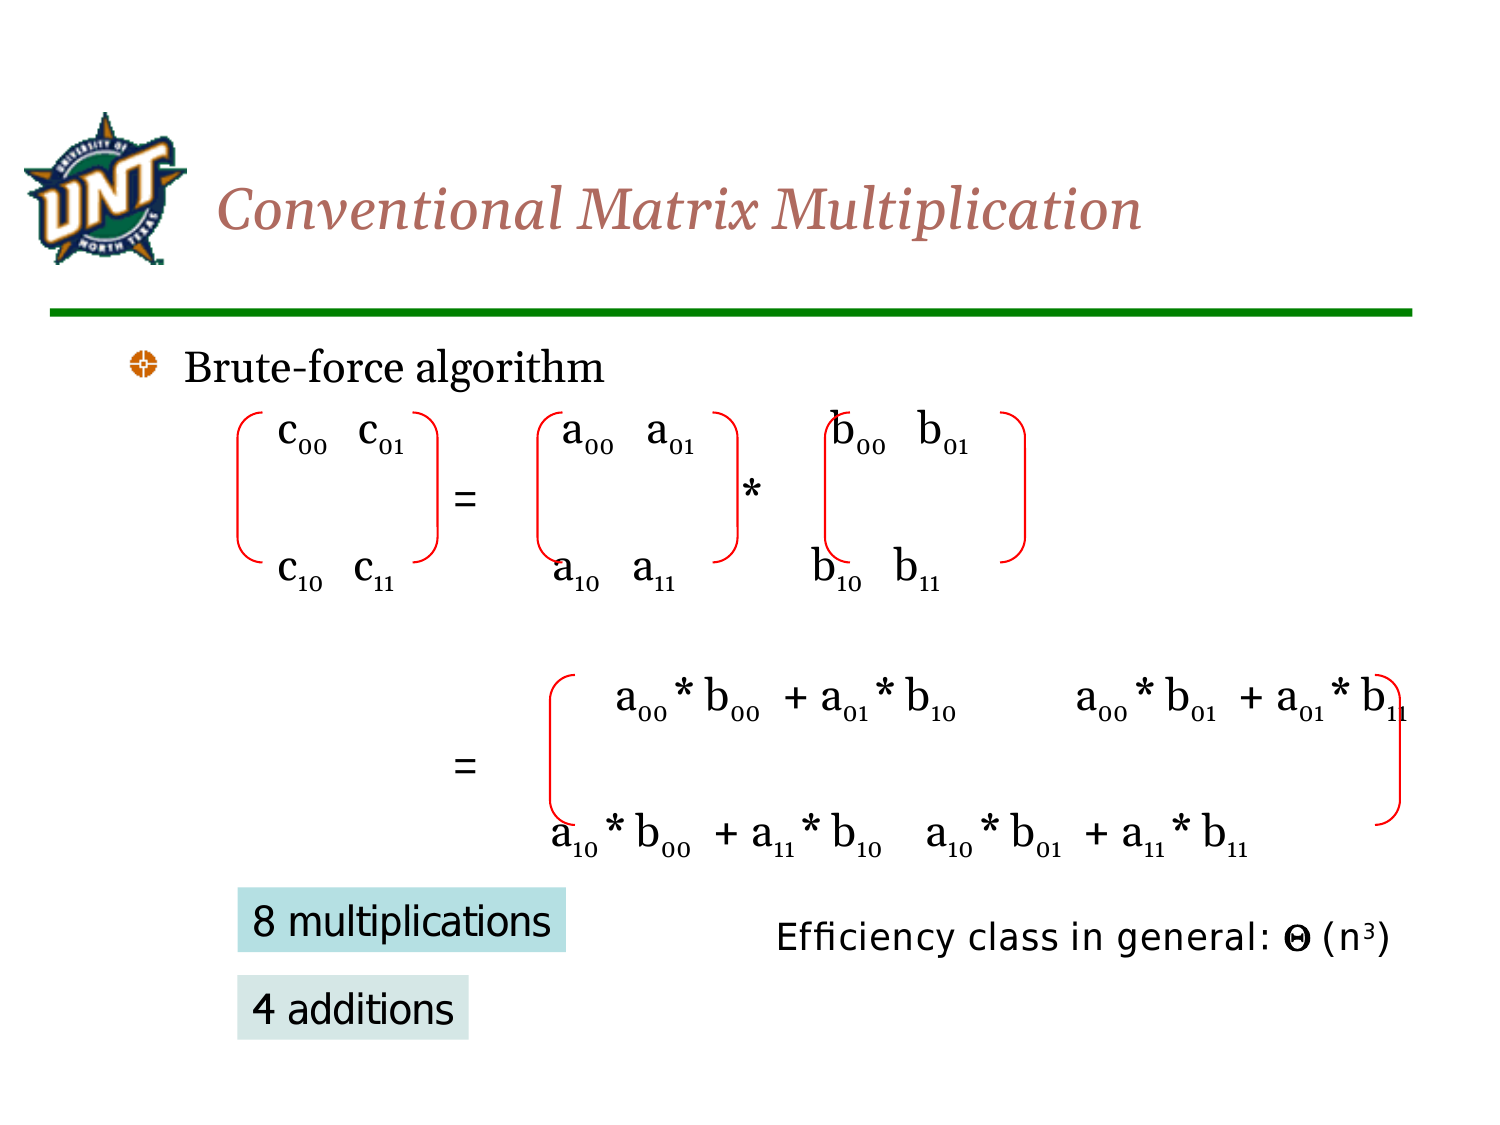

# Conventional Matrix Multiplication
Brute-force algorithm
c00     c01               a00   a01             b00   b01
                             =                         *
c10     c11               a10   a11             b10   b11

			a00 * b00  + a01 * b10 	 a00 * b01  + a01 * b11
                             =
                          a10 * b00  + a11 * b10 	 a10 * b01  + a11 * b11

8 multiplications
Efficiency class in general: Θ (n3)
4 additions